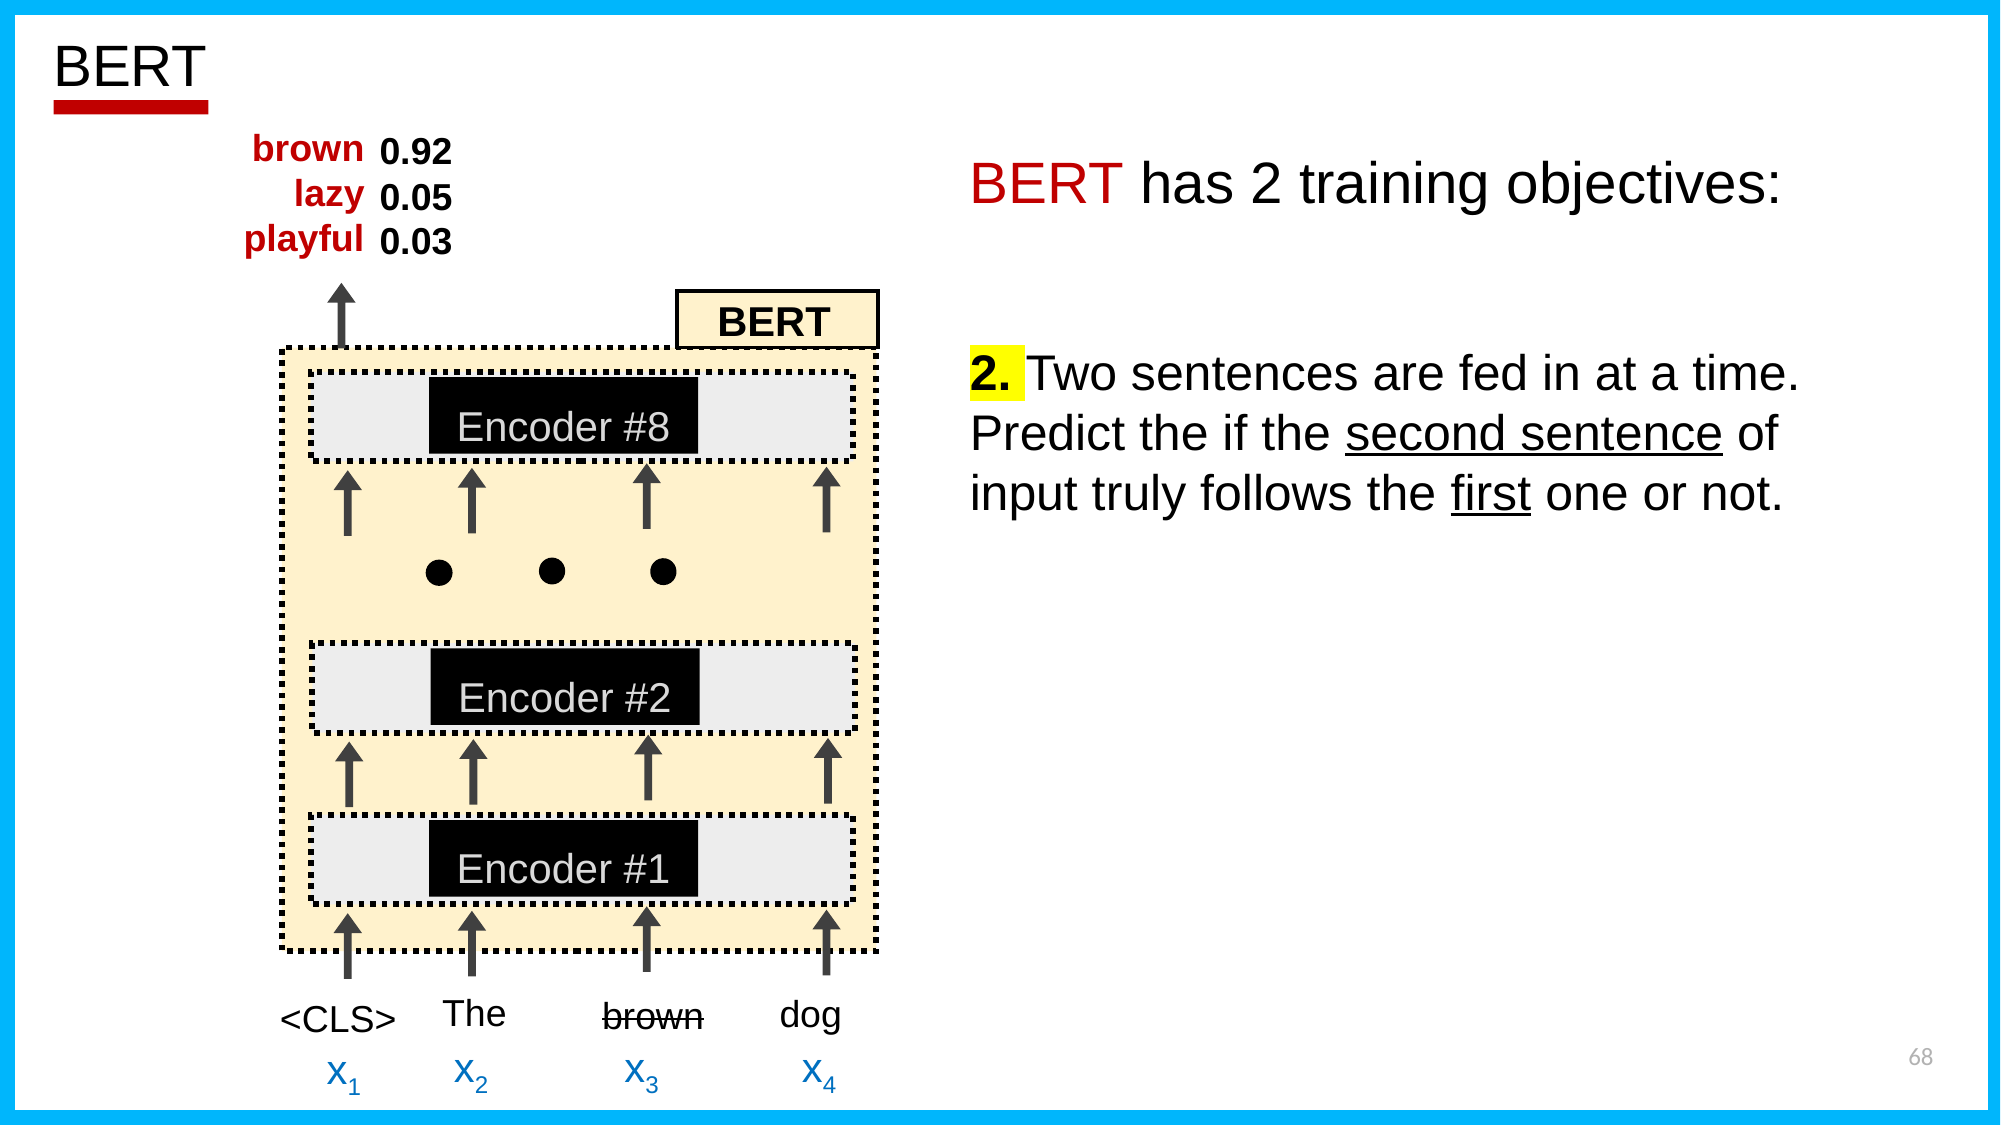

BERT

brown
lazy
playful
0.92
0.05
0.03
BERT has 2 training objectives:
BERT

2. Two sentences are fed in at a time. Predict the if the second sentence of input truly follows the first one or not.

Encoder #8

Encoder #2

Encoder #1

The
dog
brown
<CLS>
68
x3
x4
x2
x1